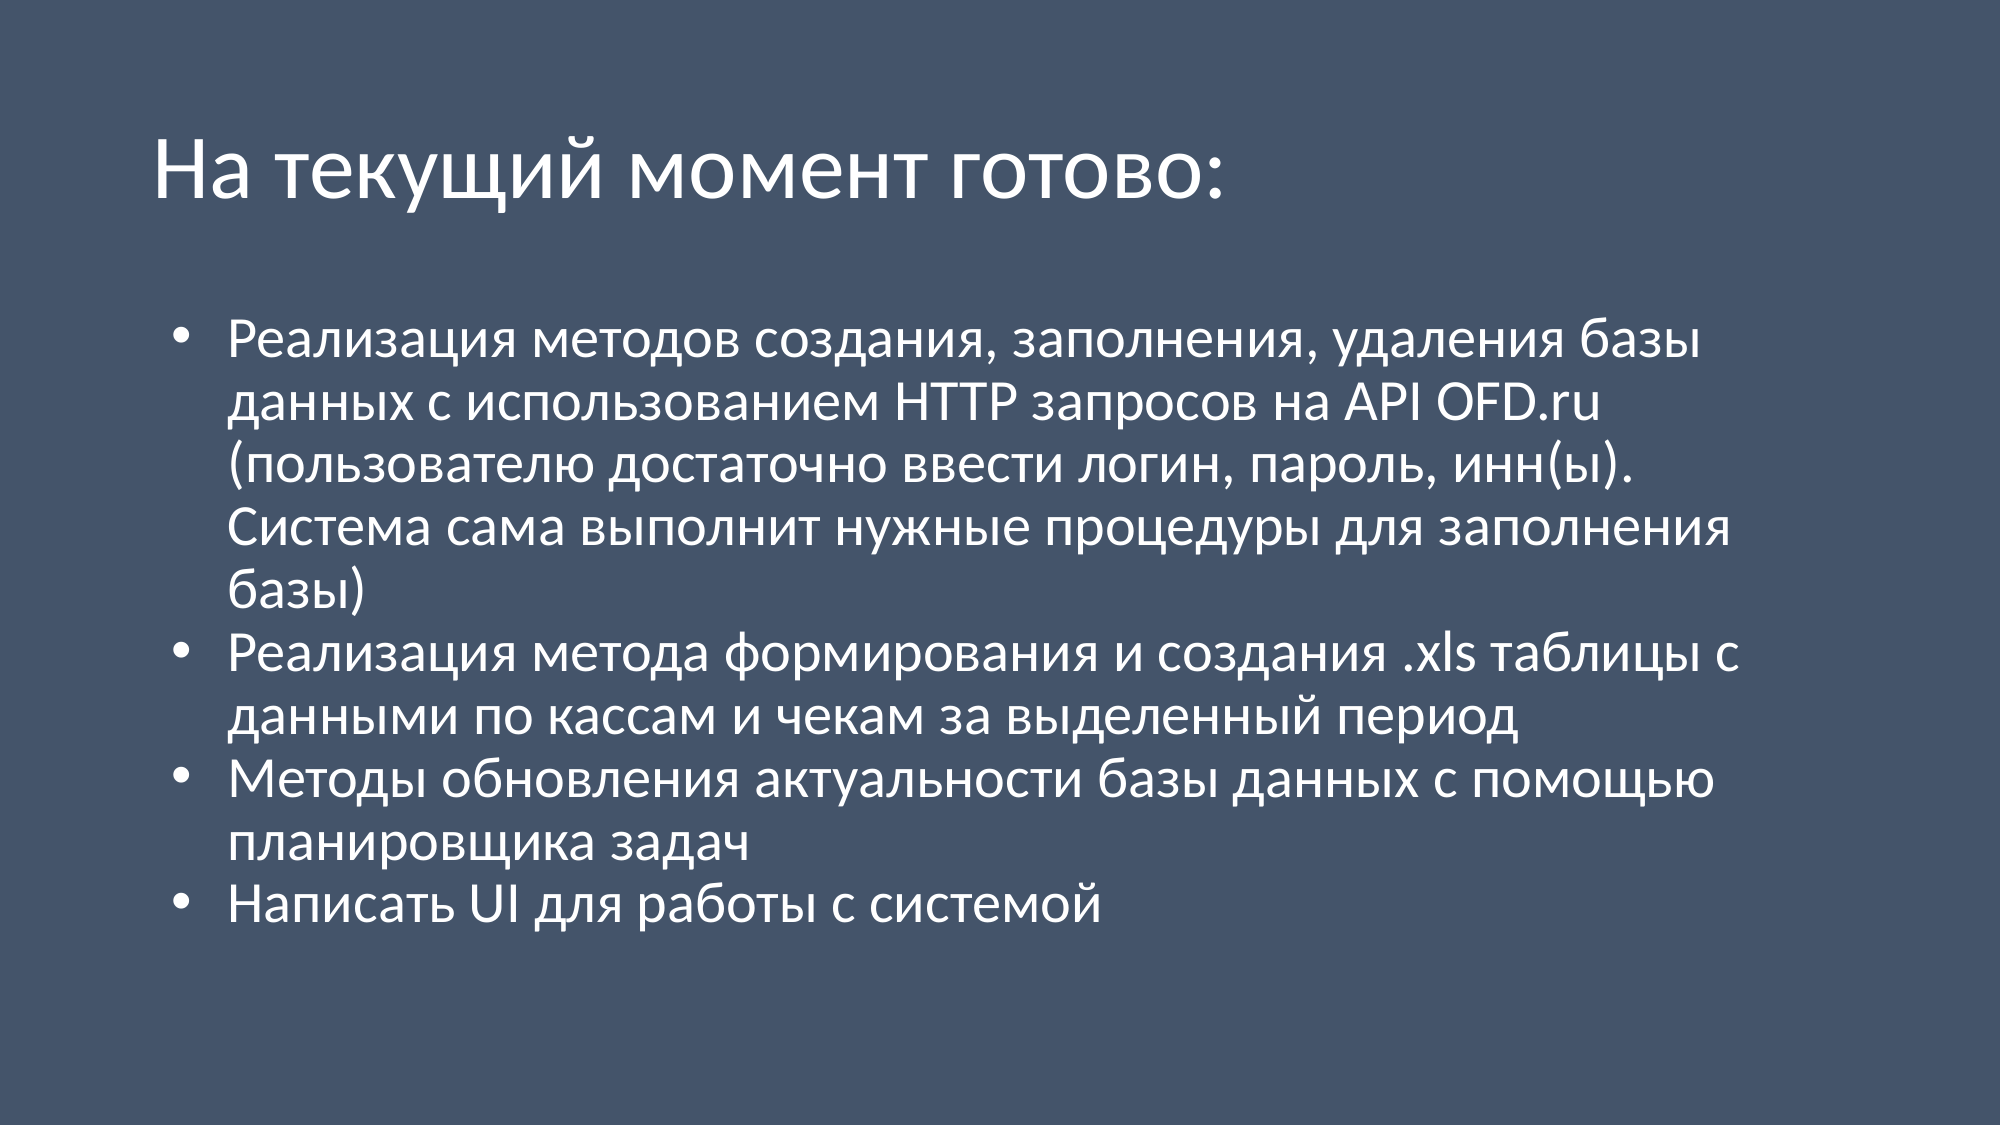

# На текущий момент готово:
Реализация методов создания, заполнения, удаления базы данных с использованием HTTP запросов на API OFD.ru (пользователю достаточно ввести логин, пароль, инн(ы). Система сама выполнит нужные процедуры для заполнения базы)
Реализация метода формирования и создания .xls таблицы с данными по кассам и чекам за выделенный период
Методы обновления актуальности базы данных с помощью планировщика задач
Написать UI для работы с системой